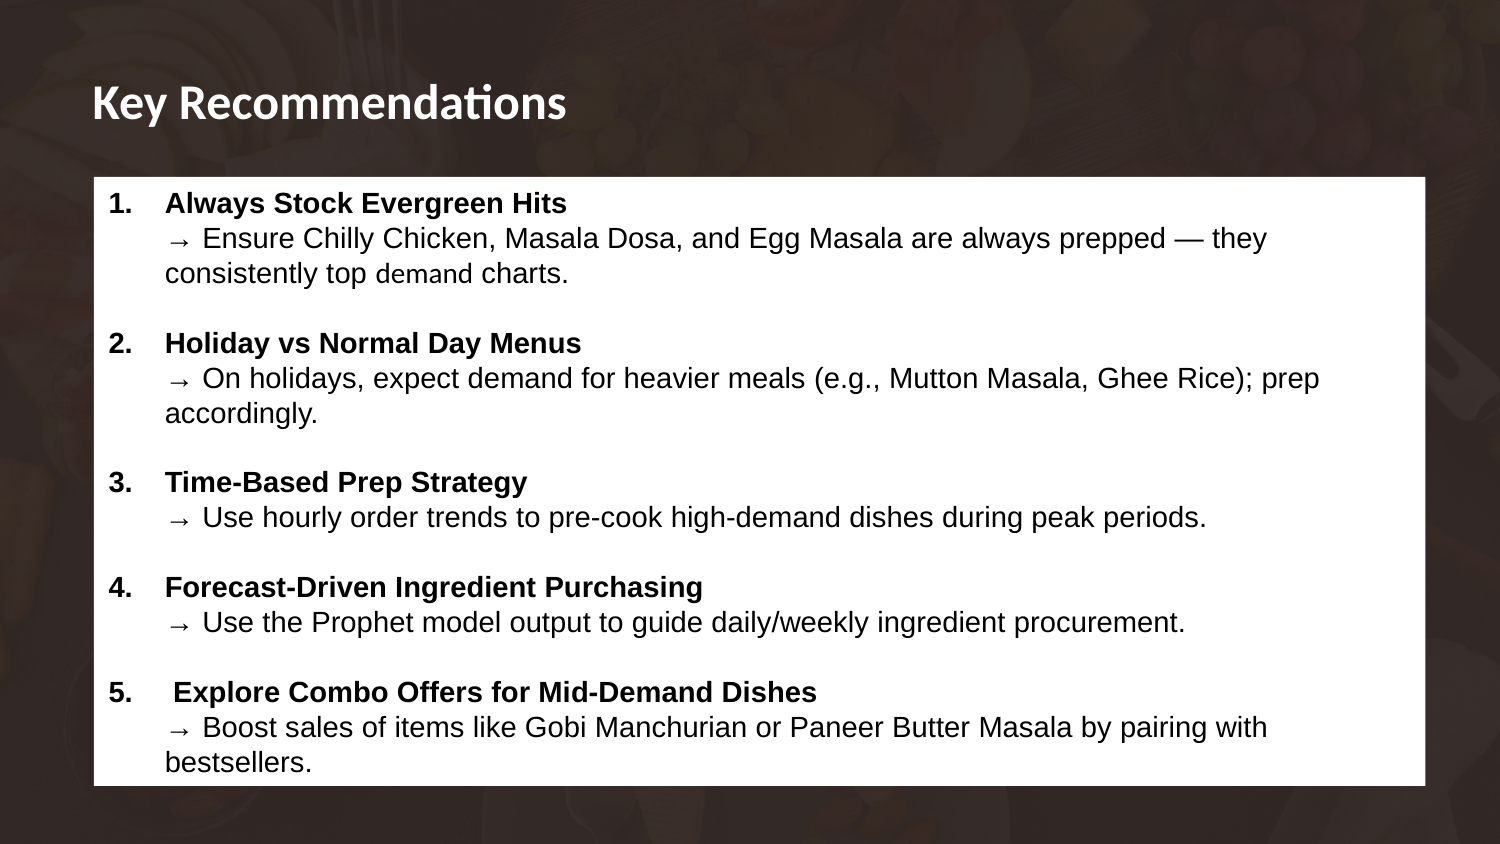

Key Recommendations
Always Stock Evergreen Hits
→ Ensure Chilly Chicken, Masala Dosa, and Egg Masala are always prepped — they consistently top demand charts.

Holiday vs Normal Day Menus
→ On holidays, expect demand for heavier meals (e.g., Mutton Masala, Ghee Rice); prep accordingly.

Time-Based Prep Strategy
→ Use hourly order trends to pre-cook high-demand dishes during peak periods.

Forecast-Driven Ingredient Purchasing
→ Use the Prophet model output to guide daily/weekly ingredient procurement.

 Explore Combo Offers for Mid-Demand Dishes
→ Boost sales of items like Gobi Manchurian or Paneer Butter Masala by pairing with bestsellers.